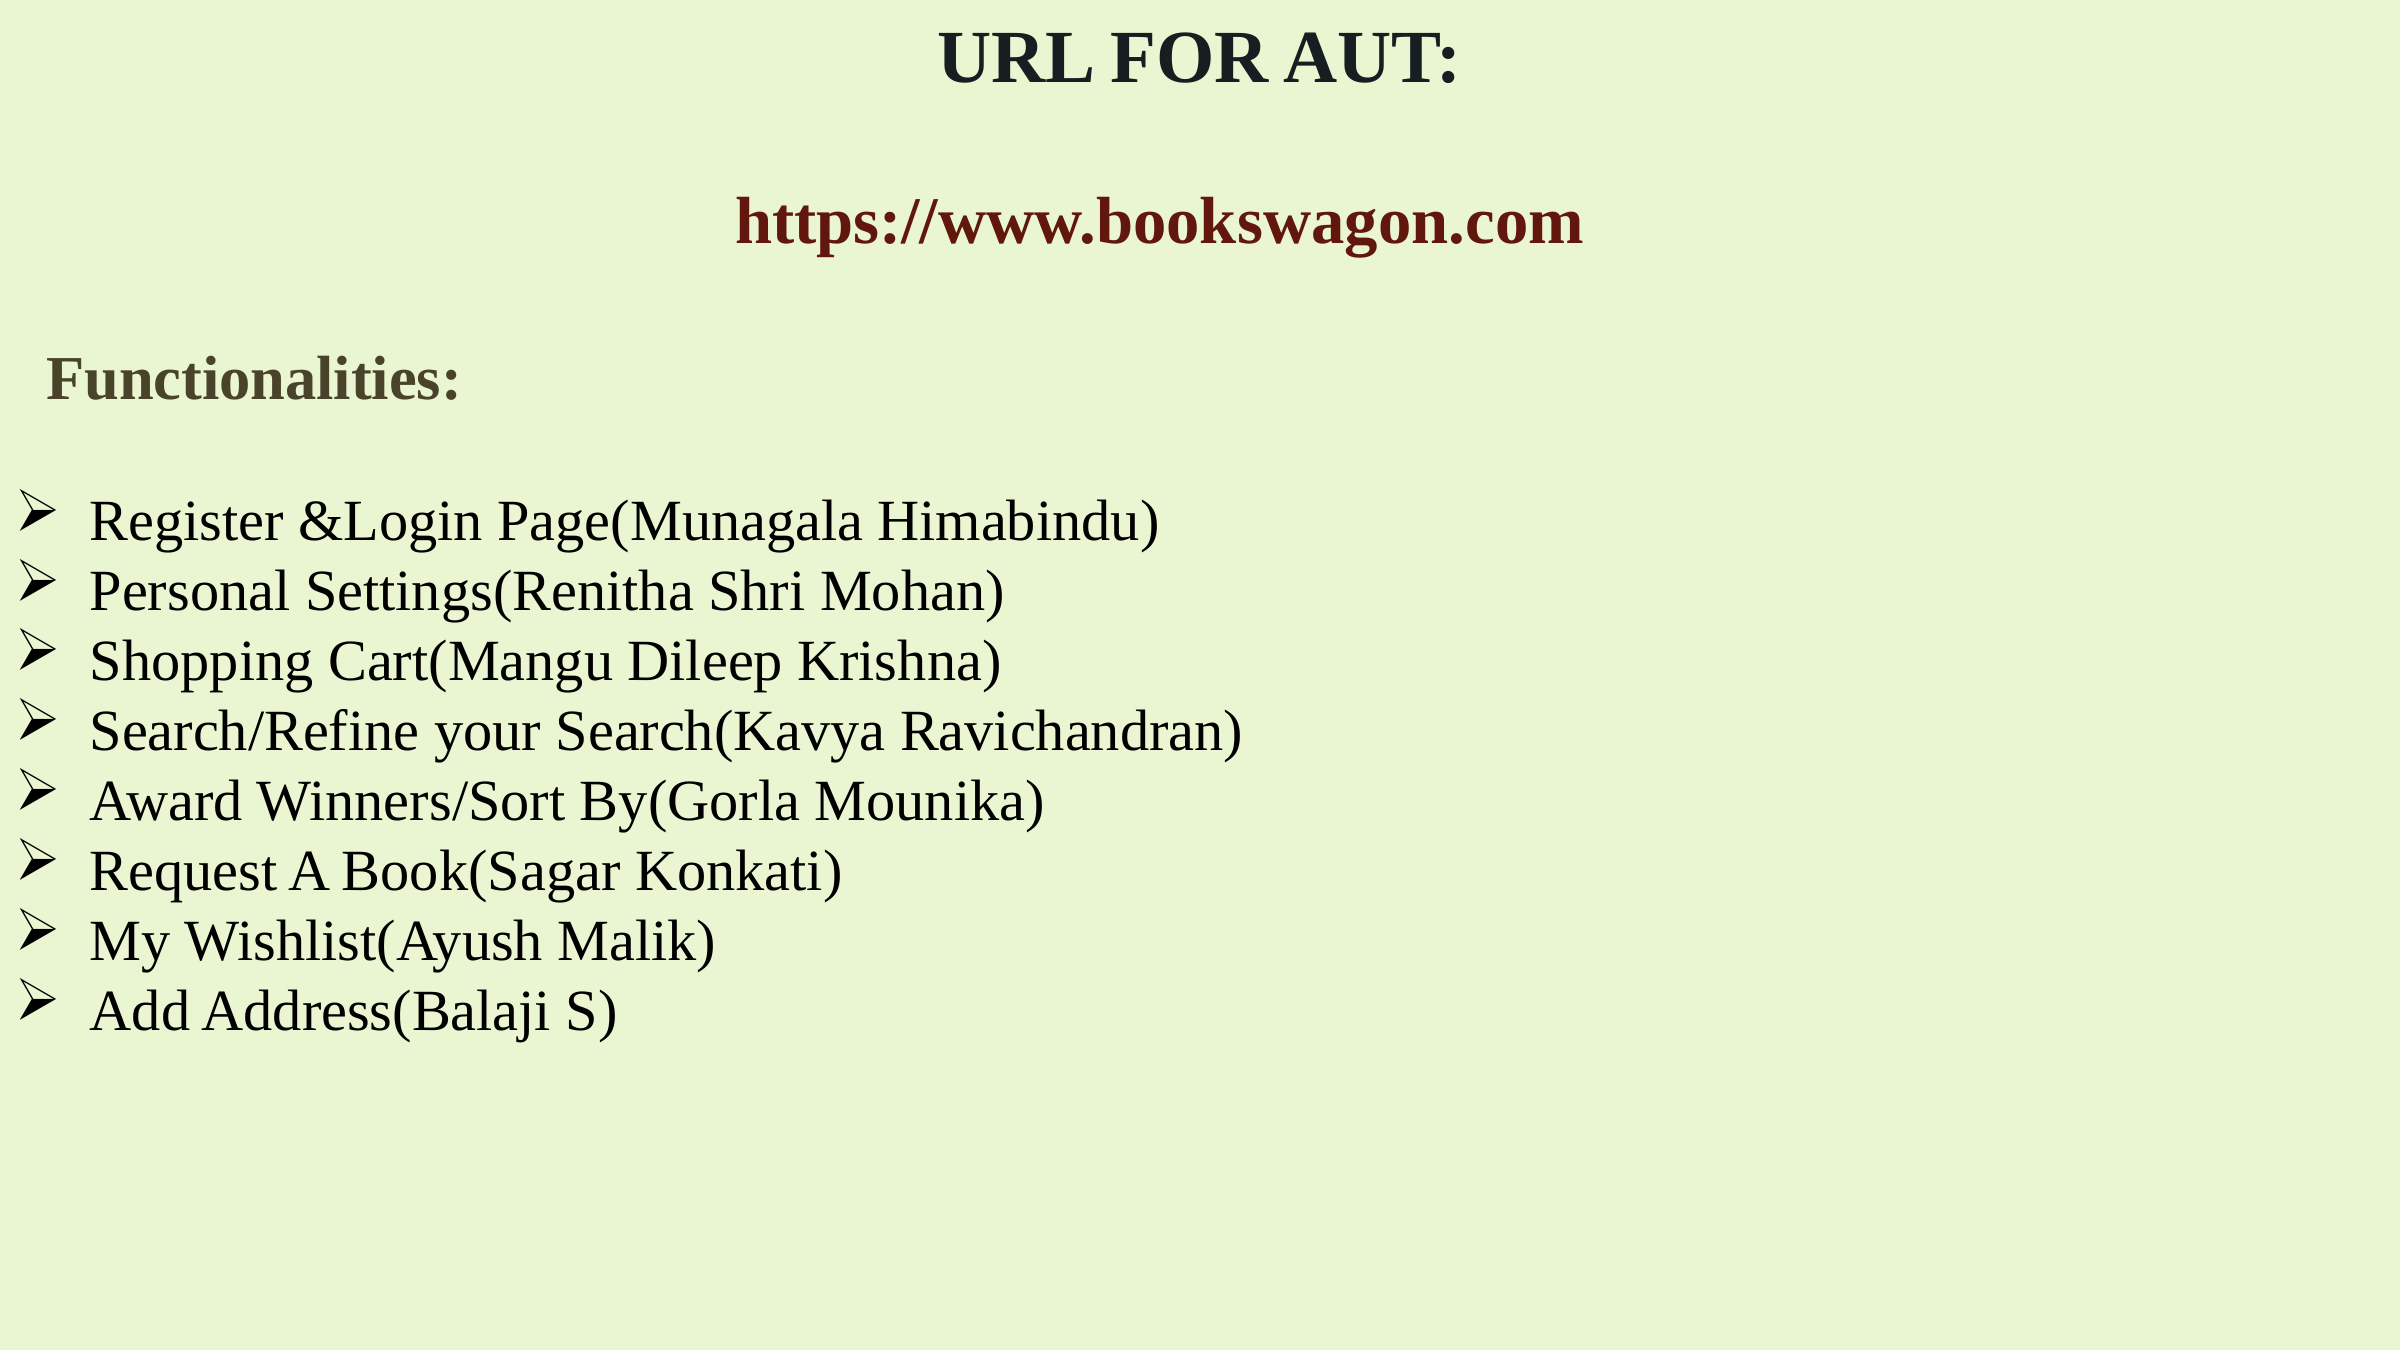

URL FOR AUT:

                                           https://www.bookswagon.com

  Functionalities:

Register &Login Page(Munagala Himabindu)
Personal Settings(Renitha Shri Mohan)
Shopping Cart(Mangu Dileep Krishna)
Search/Refine your Search(Kavya Ravichandran)
Award Winners/Sort By(Gorla Mounika)
Request A Book(Sagar Konkati)
My Wishlist(Ayush Malik)
Add Address(Balaji S)